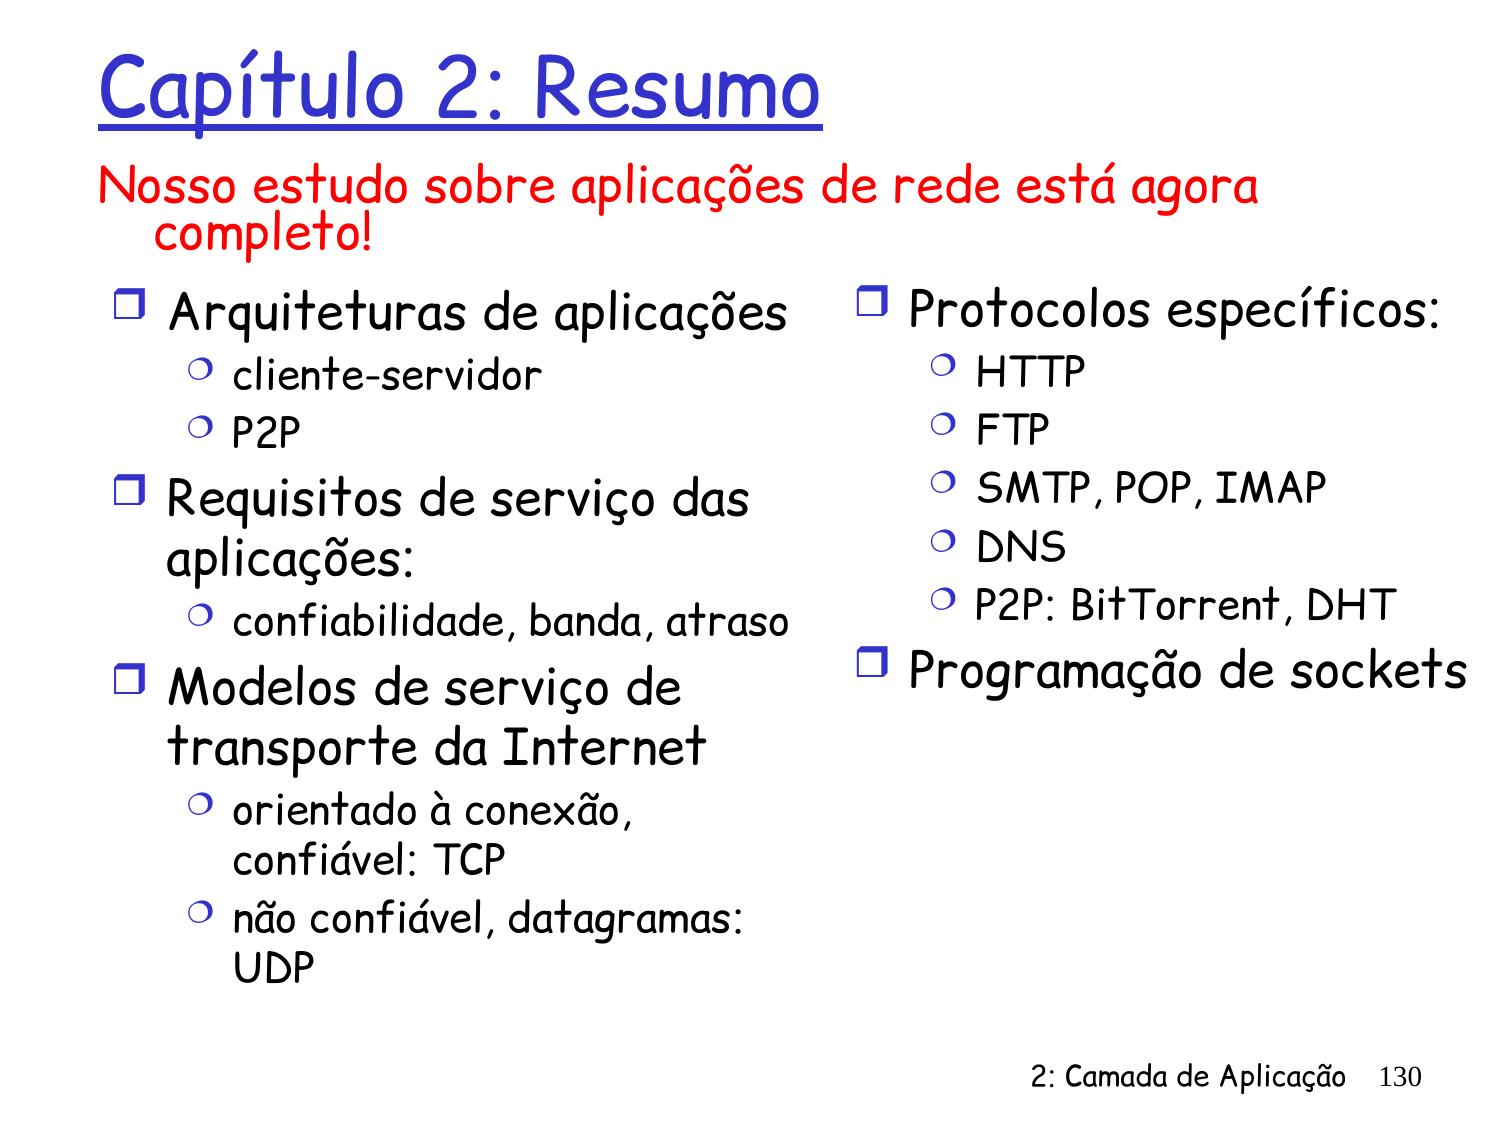

# Capítulo 2: Resumo
Nosso estudo sobre aplicações de rede está agora completo!
Protocolos específicos:
HTTP
FTP
SMTP, POP, IMAP
DNS
P2P: BitTorrent, DHT
Programação de sockets
Arquiteturas de aplicações
cliente-servidor
P2P
Requisitos de serviço das aplicações:
confiabilidade, banda, atraso
Modelos de serviço de transporte da Internet
orientado à conexão, confiável: TCP
não confiável, datagramas: UDP
2: Camada de Aplicação
130